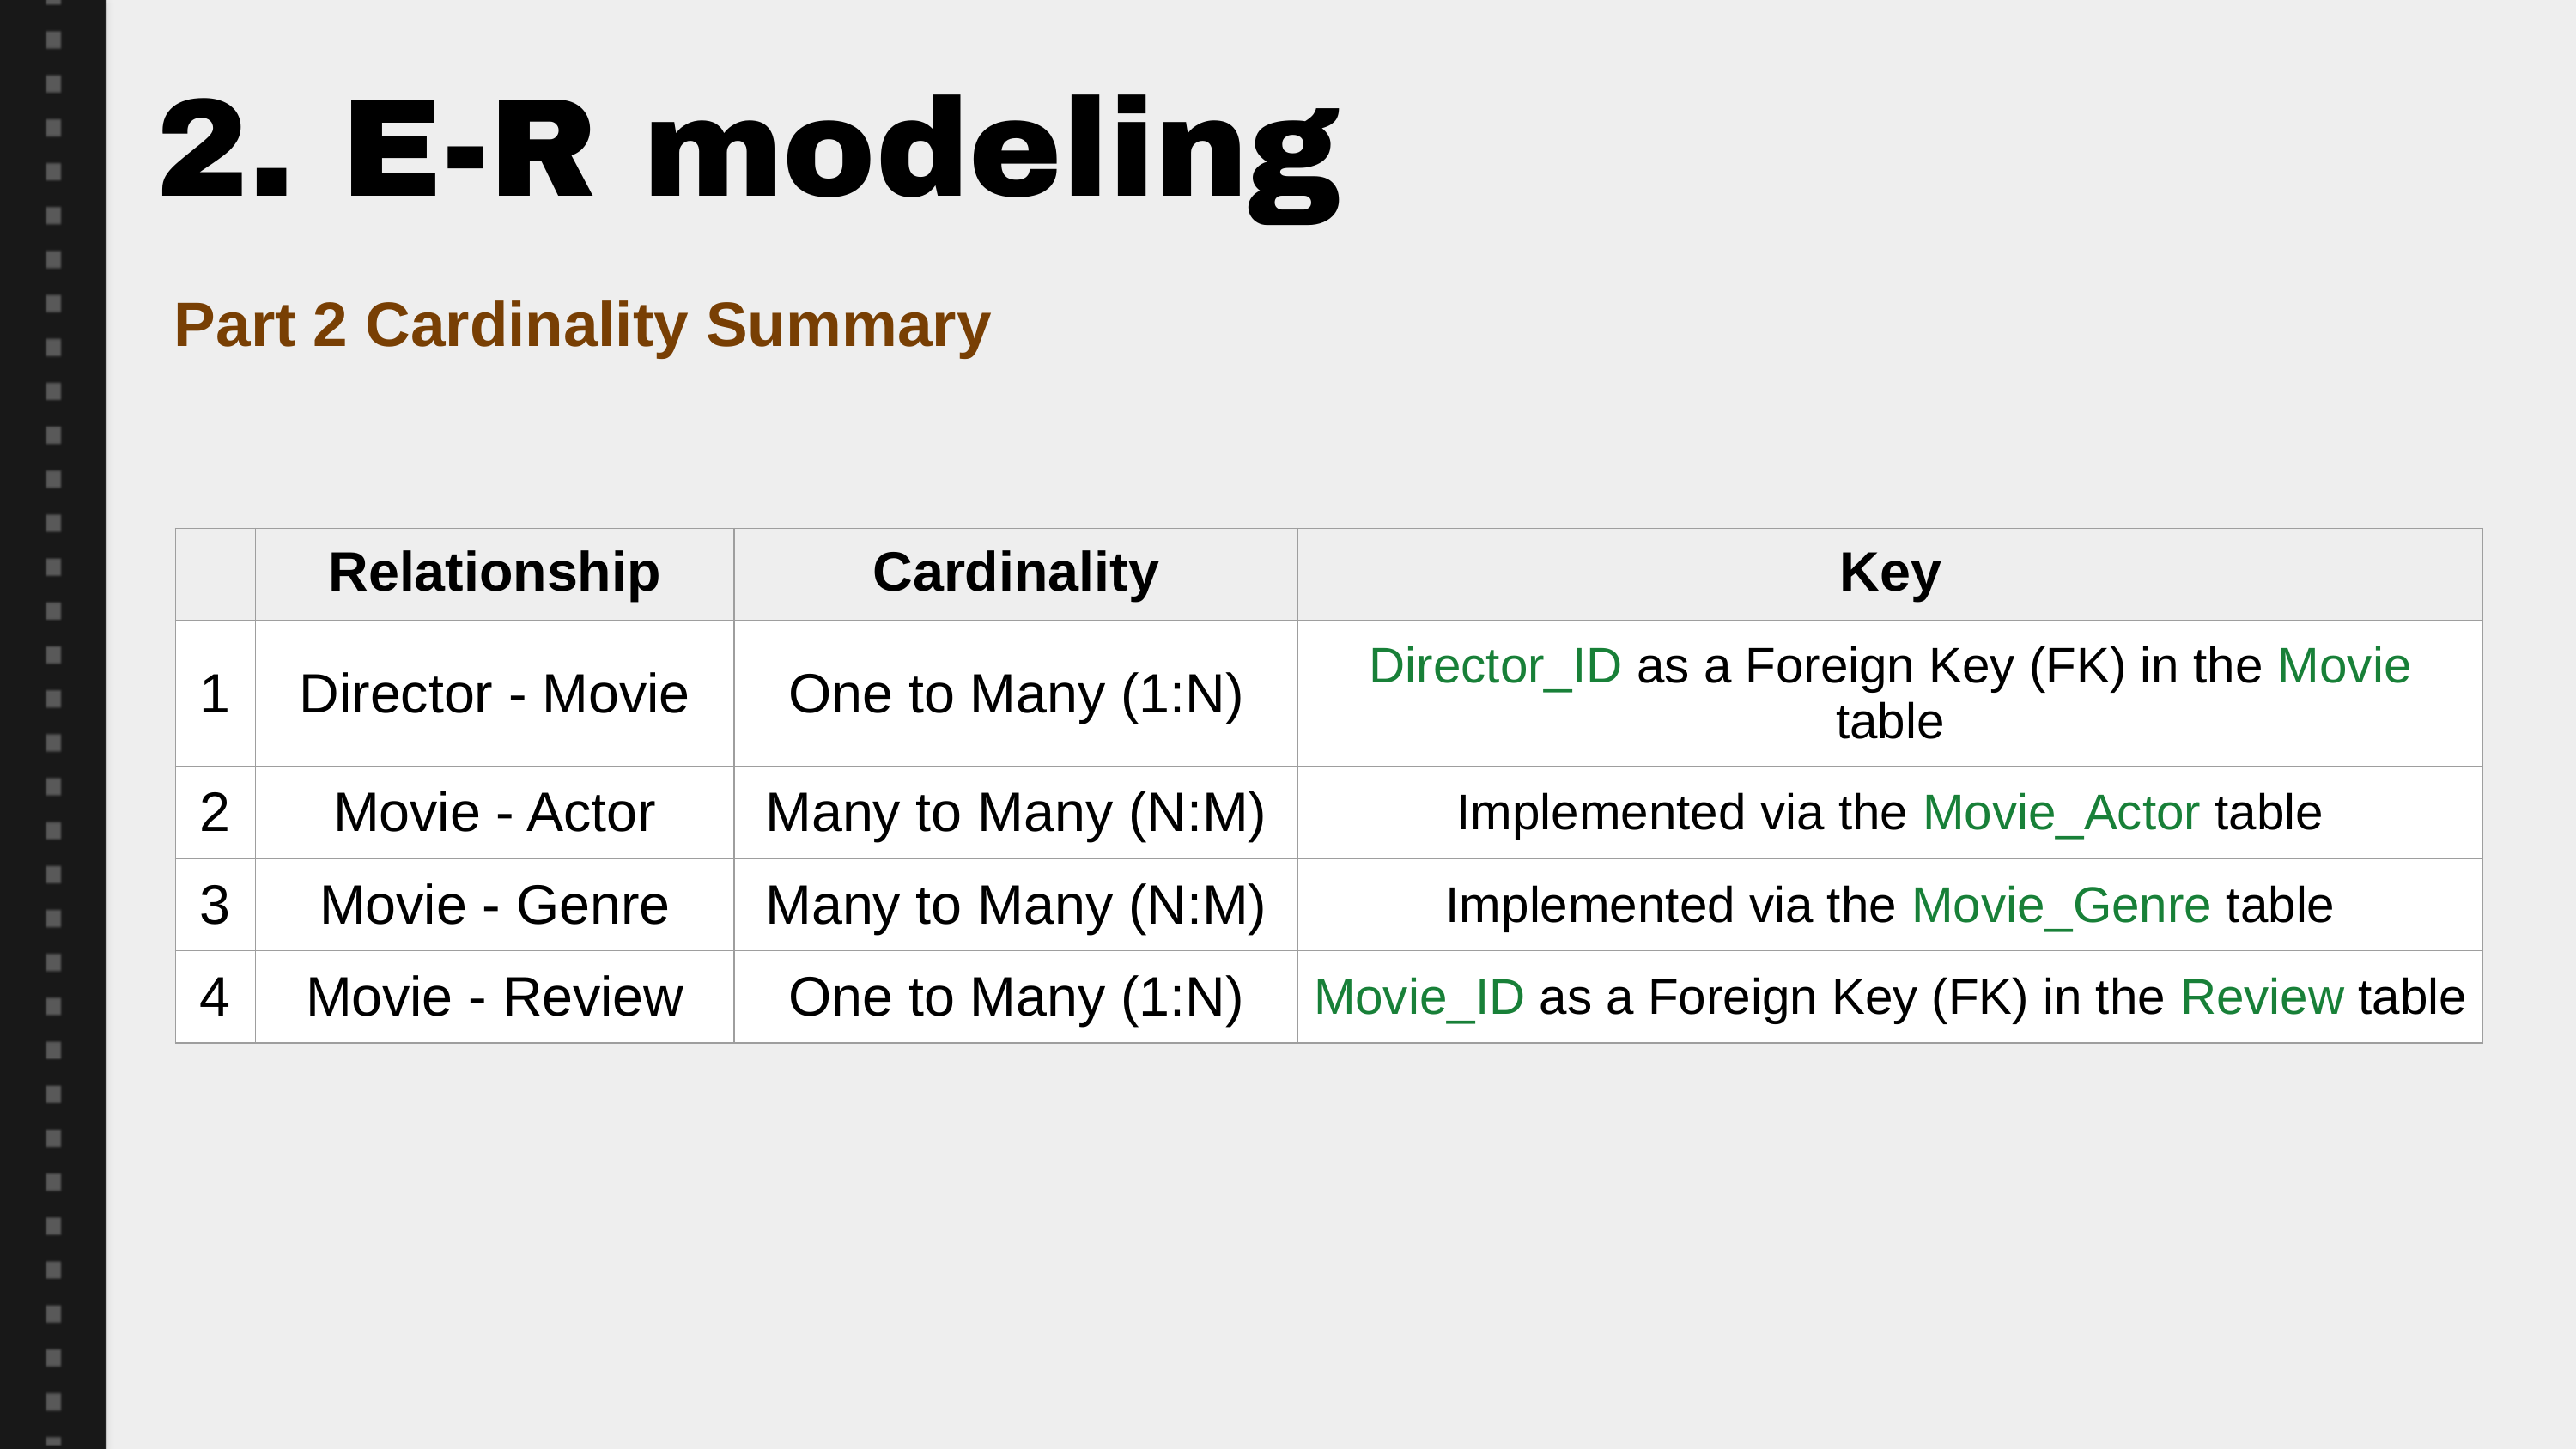

2. E-R modeling
Part 2 Cardinality Summary
|  | Relationship | Cardinality | Key |
| --- | --- | --- | --- |
| 1 | Director - Movie | One to Many (1:N) | Director\_ID as a Foreign Key (FK) in the Movie table |
| 2 | Movie - Actor | Many to Many (N:M) | Implemented via the Movie\_Actor table |
| 3 | Movie - Genre | Many to Many (N:M) | Implemented via the Movie\_Genre table |
| 4 | Movie - Review | One to Many (1:N) | Movie\_ID as a Foreign Key (FK) in the Review table |